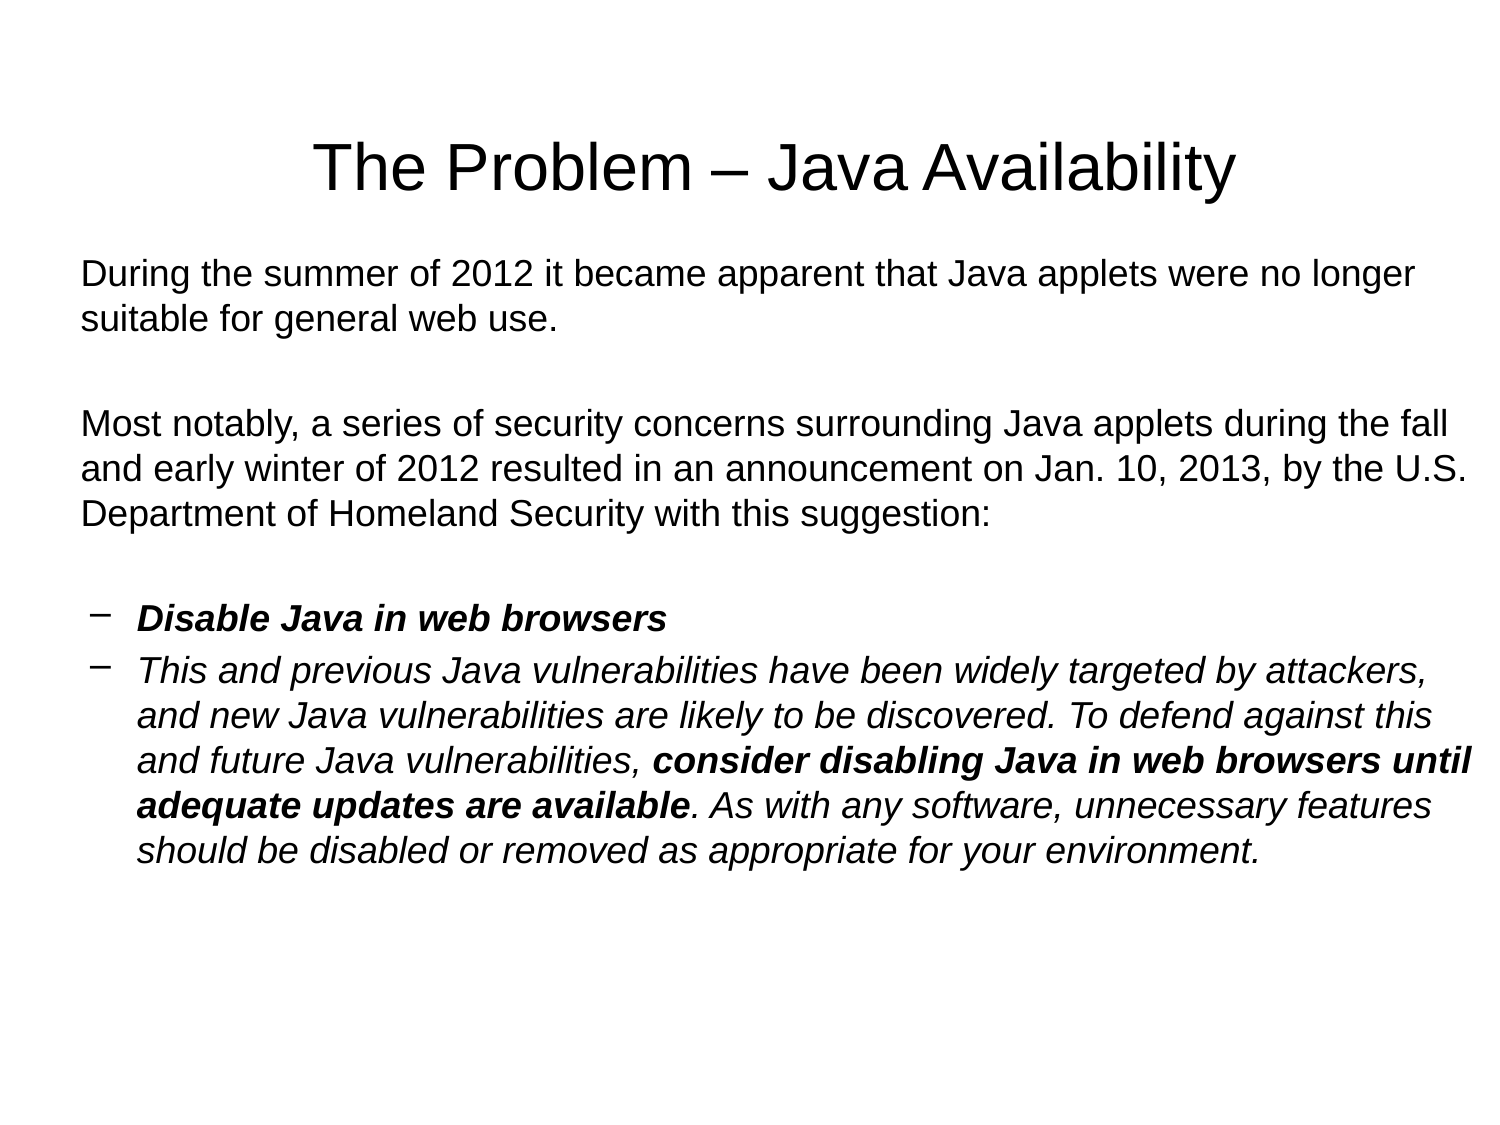

The Problem – Java Availability

During the summer of 2012 it became apparent that Java applets were no longer suitable for general web use.

Most notably, a series of security concerns surrounding Java applets during the fall and early winter of 2012 resulted in an announcement on Jan. 10, 2013, by the U.S. Department of Homeland Security with this suggestion:

Disable Java in web browsers
This and previous Java vulnerabilities have been widely targeted by attackers, and new Java vulnerabilities are likely to be discovered. To defend against this and future Java vulnerabilities, consider disabling Java in web browsers until adequate updates are available. As with any software, unnecessary features should be disabled or removed as appropriate for your environment.